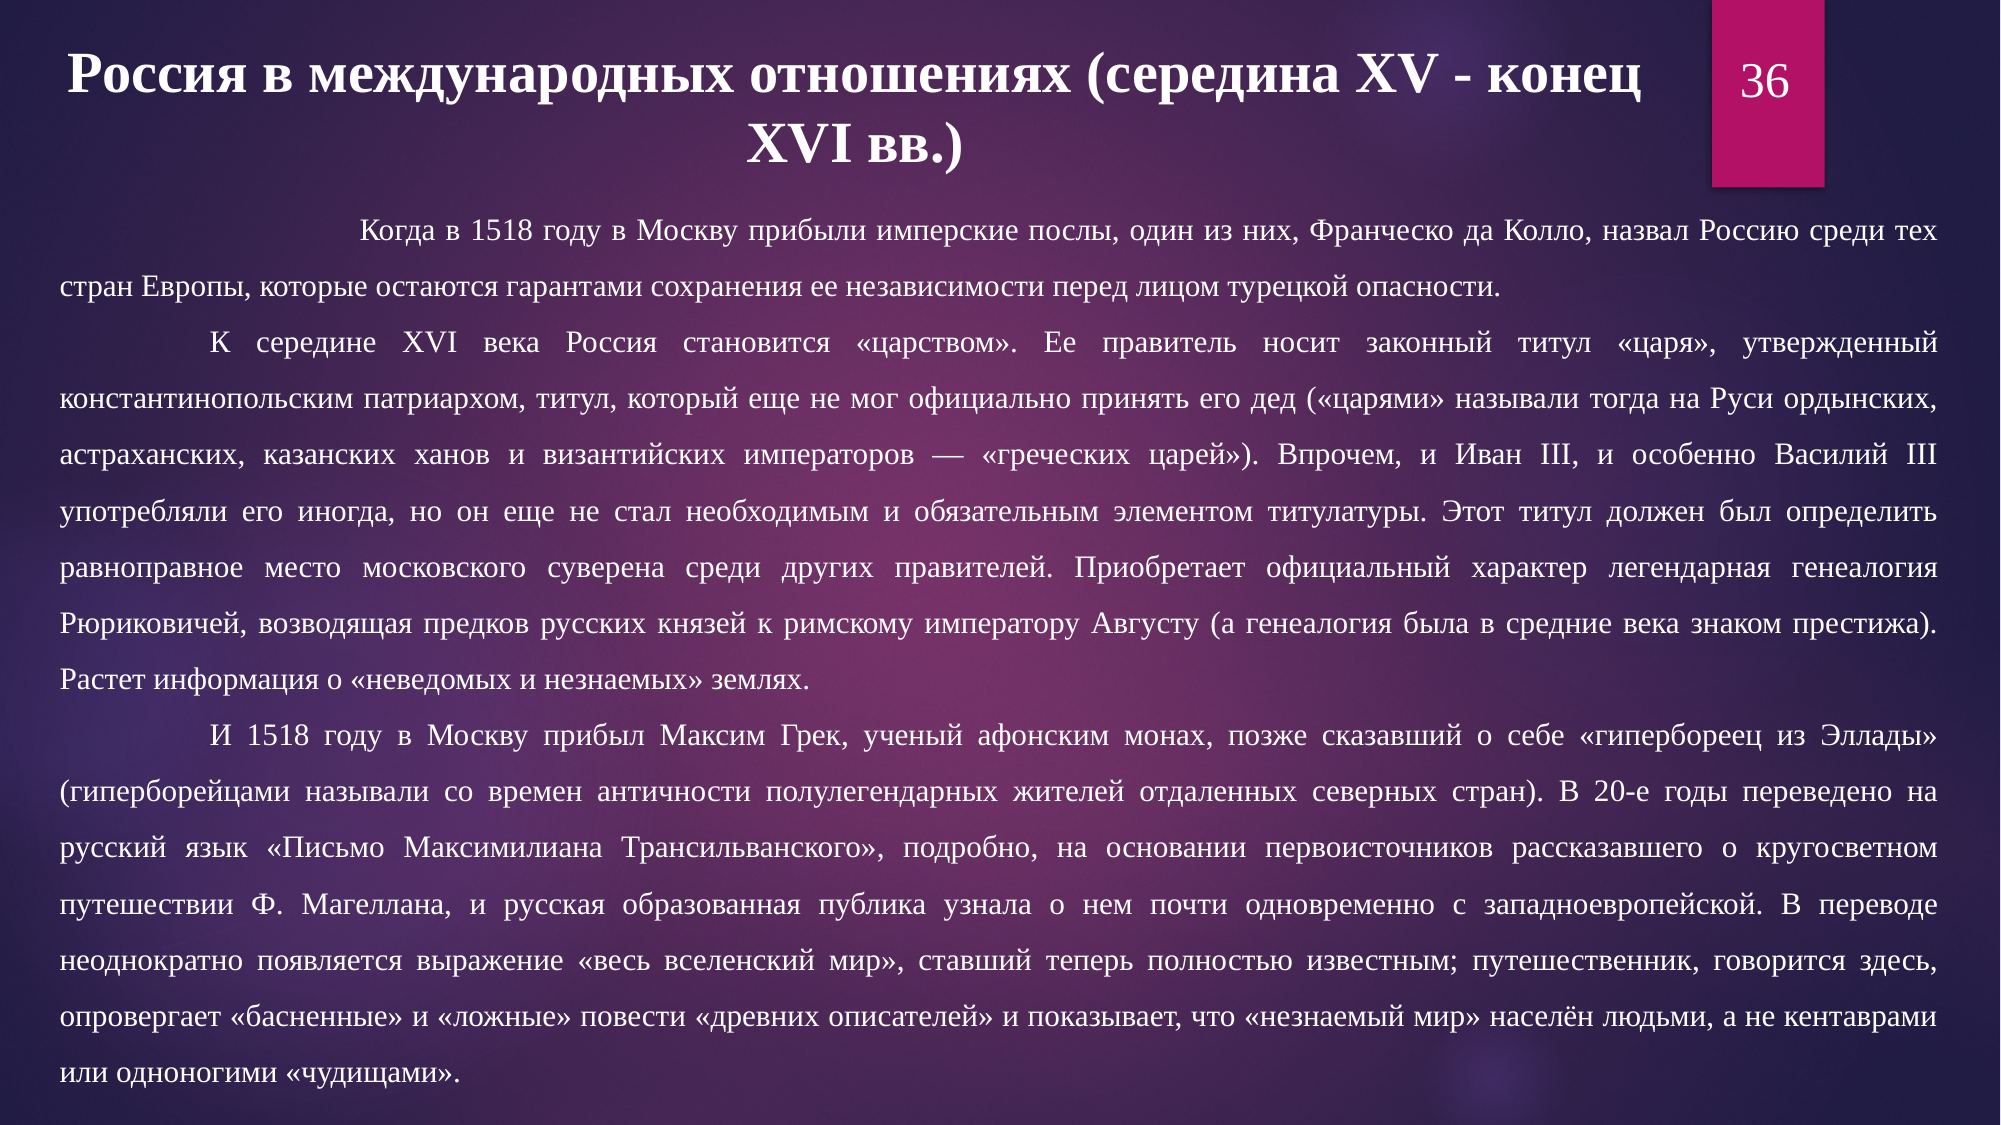

Россия в международных отношениях (середина XV - конец XVI вв.)
36
		Когда в 1518 году в Москву прибыли имперские послы, один из них, Франческо да Колло, назвал Россию среди тех стран Европы, которые остаются гарантами сохранения ее независимости перед лицом турецкой опасности.
	К середине XVI века Россия становится «царством». Ее правитель носит законный титул «царя», утвержденный константинопольским патриархом, титул, который еще не мог официально принять его дед («царями» называли тогда на Руси ордынских, астраханских, казанских ханов и византийских императоров — «греческих царей»). Впрочем, и Иван III, и особенно Василий III употребляли его иногда, но он еще не стал необходимым и обязательным элементом титулатуры. Этот титул должен был определить равноправное место московского суверена среди других правителей. Приобретает официальный характер легендарная генеалогия Рюриковичей, возводящая предков русских князей к римскому императору Августу (а генеалогия была в средние века знаком престижа). Растет информация о «неведомых и незнаемых» землях.
	И 1518 году в Москву прибыл Максим Грек, ученый афонским монах, позже сказавший о себе «гипербореец из Эллады» (гиперборейцами называли со времен античности полулегендарных жителей отдаленных северных стран). В 20-е годы переведено на русский язык «Письмо Максимилиана Трансильванского», подробно, на основании первоисточников рассказавшего о кругосветном путешествии Ф. Магеллана, и русская образованная публика узнала о нем почти одновременно с западноевропейской. В переводе неоднократно появляется выражение «весь вселенский мир», ставший теперь полностью известным; путешественник, говорится здесь, опровергает «басненные» и «ложные» повести «древних описателей» и показывает, что «незнаемый мир» населён людьми, а не кентаврами или одноногими «чудищами».